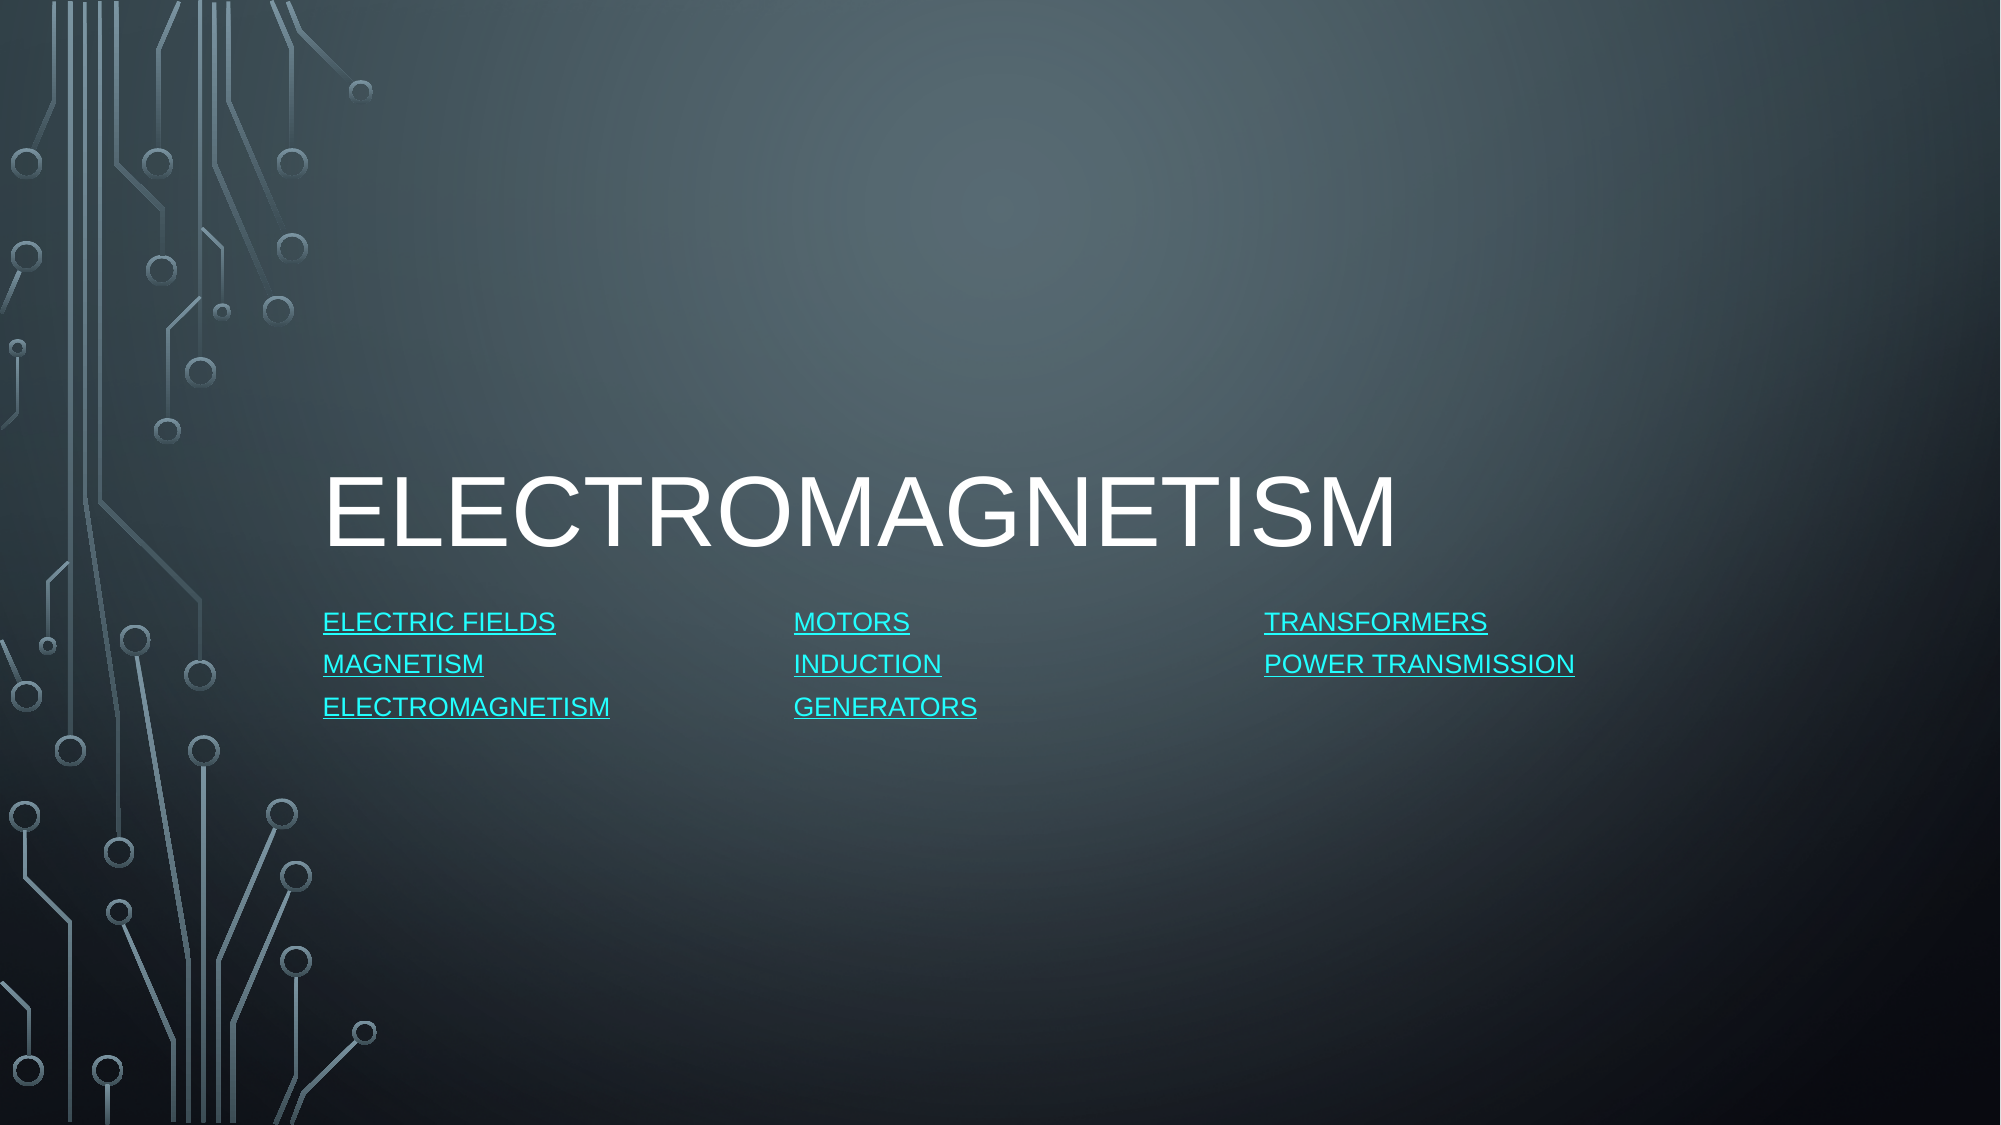

# Electromagnetism
Electric fields
Magnetism
Electromagnetism
Motors
Induction
Generators
Transformers
Power Transmission